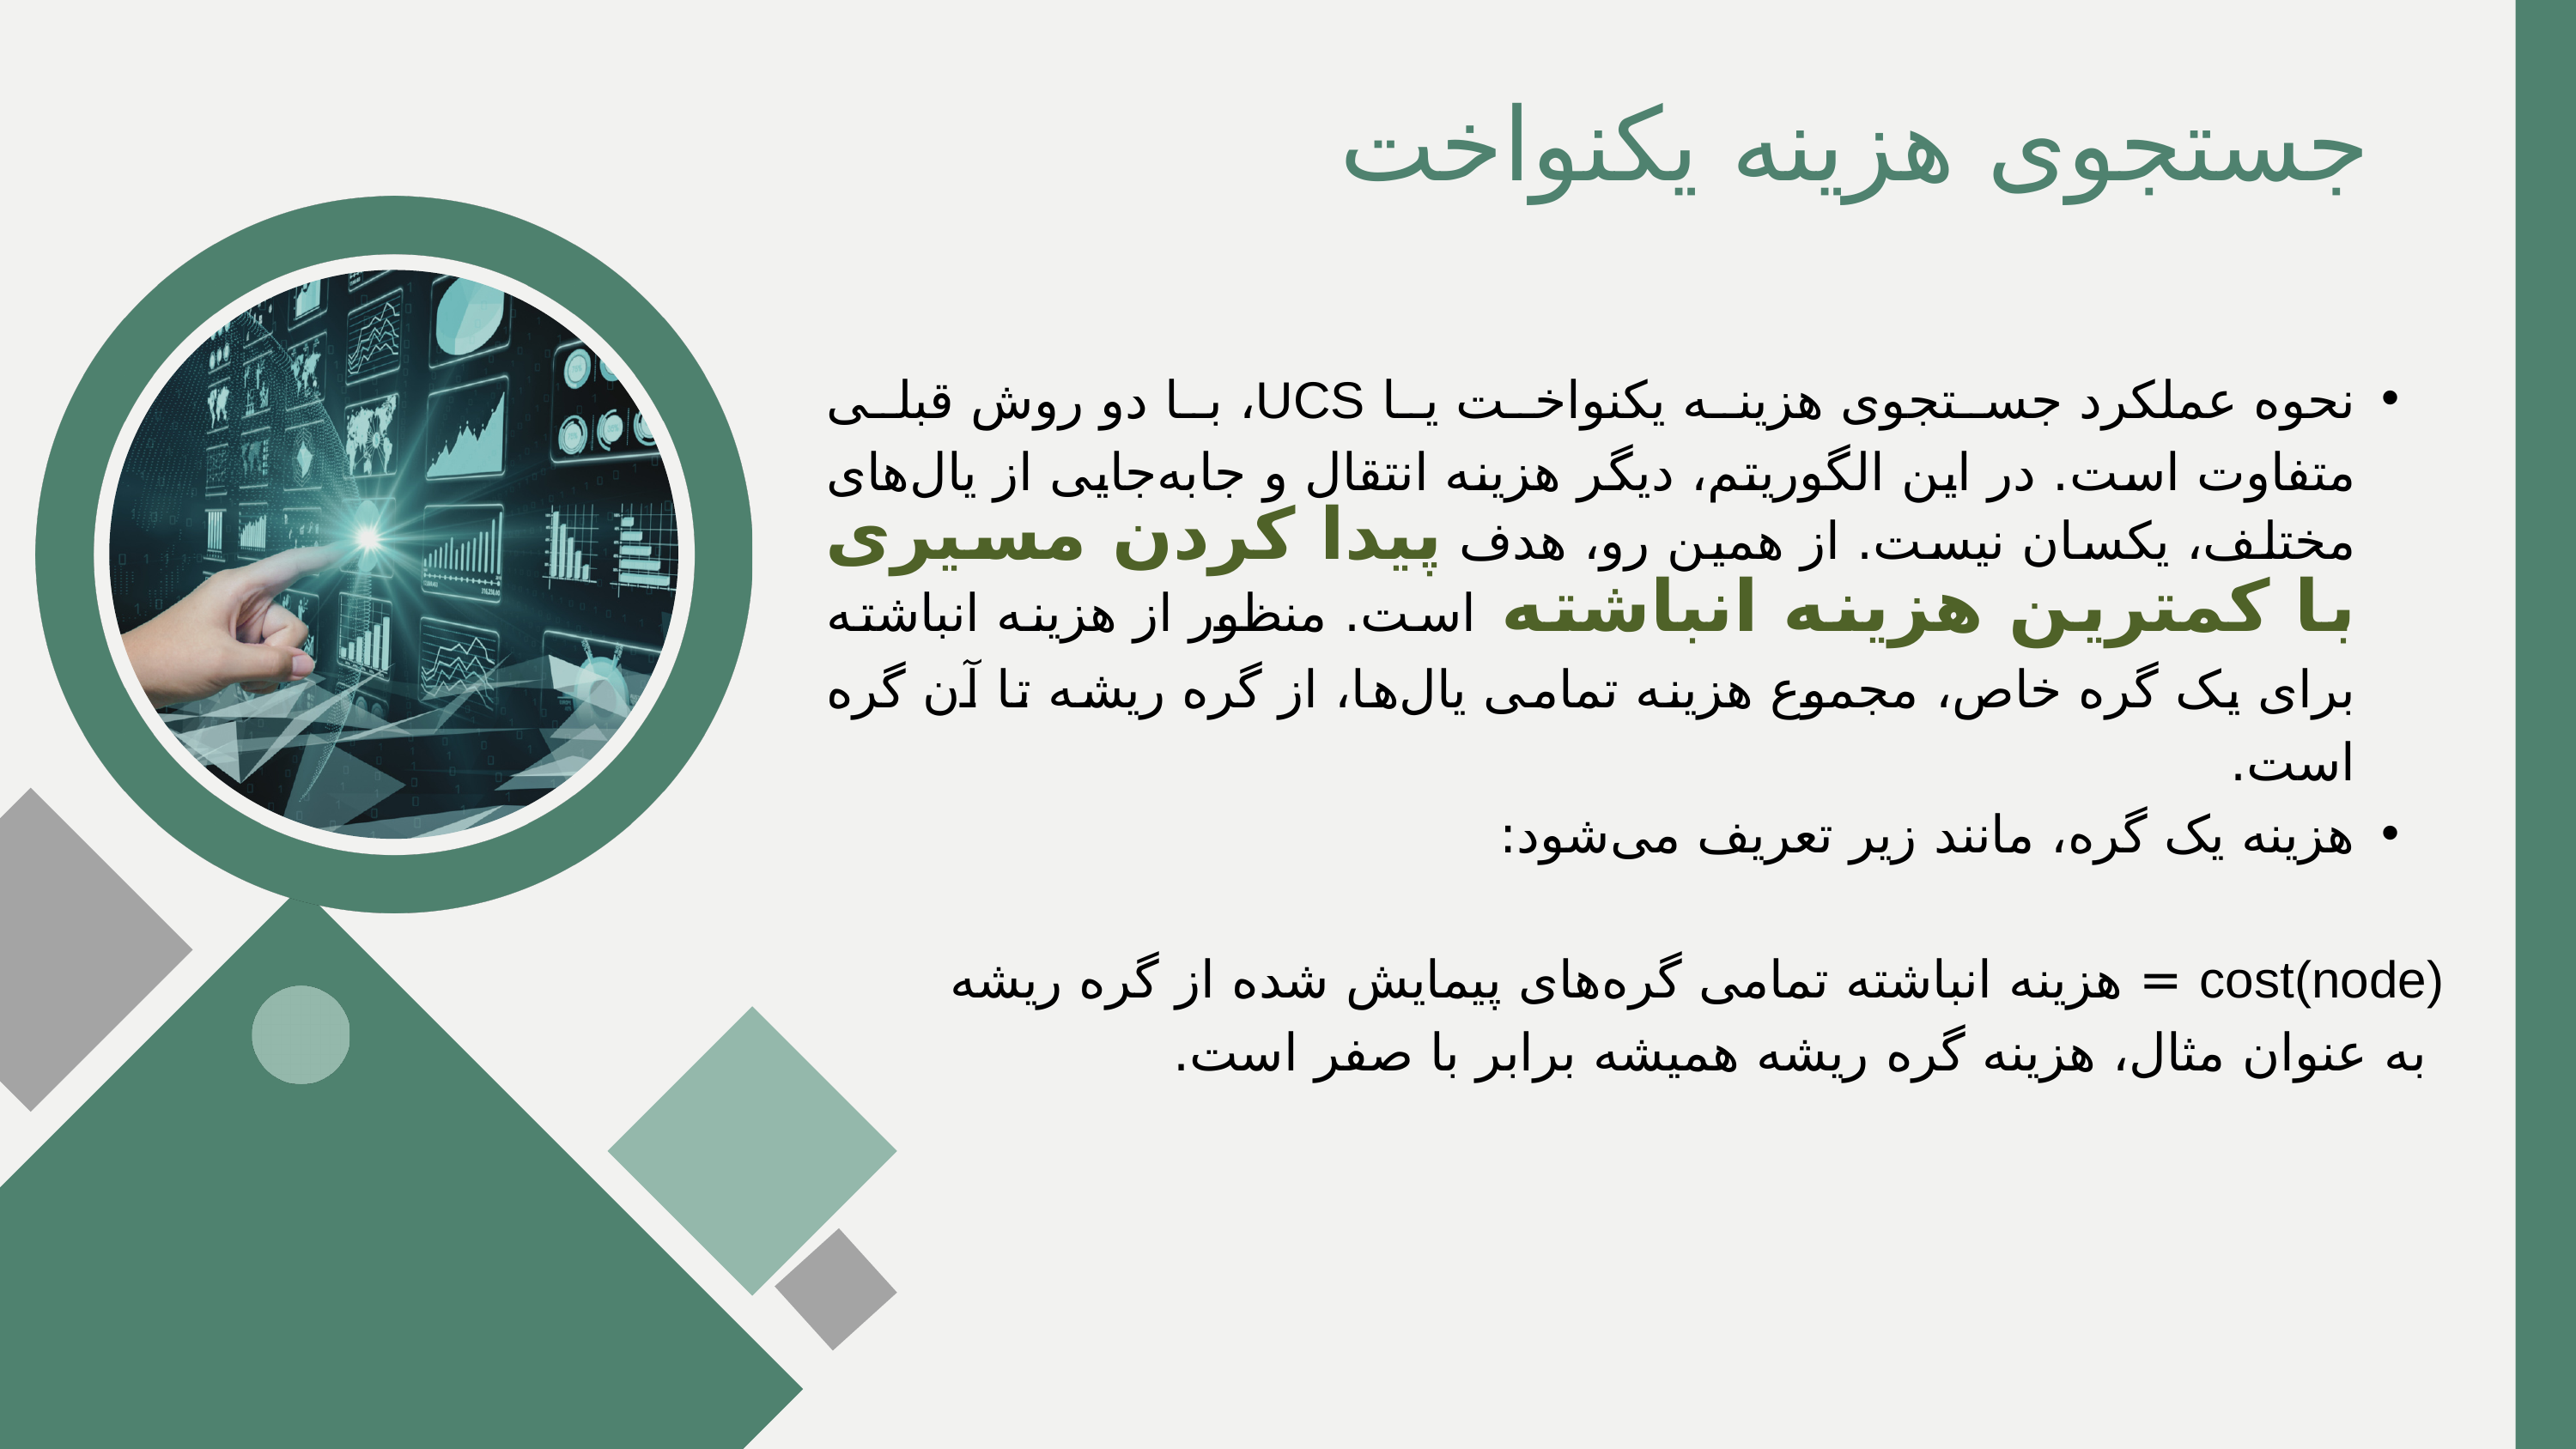

جستجوی هزینه یکنواخت

نحوه عملکرد جستجوی هزینه یکنواخت یا UCS، با دو روش قبلی متفاوت است. در این الگوریتم، دیگر هزینه انتقال و جابه‌جایی از یال‌های مختلف، یکسان نیست. از همین رو، هدف پیدا کردن مسیری با کمترین هزینه انباشته است. منظور از هزینه انباشته برای یک گره خاص، مجموع هزینه تمامی یال‌ها، از گره ریشه تا آن گره است.
هزینه یک گره، مانند زیر تعریف می‌شود:

cost(node) = هزینه انباشته تمامی گره‌های پیمایش شده از گره ریشه
 به عنوان مثال، هزینه گره ریشه همیشه برابر با صفر است.